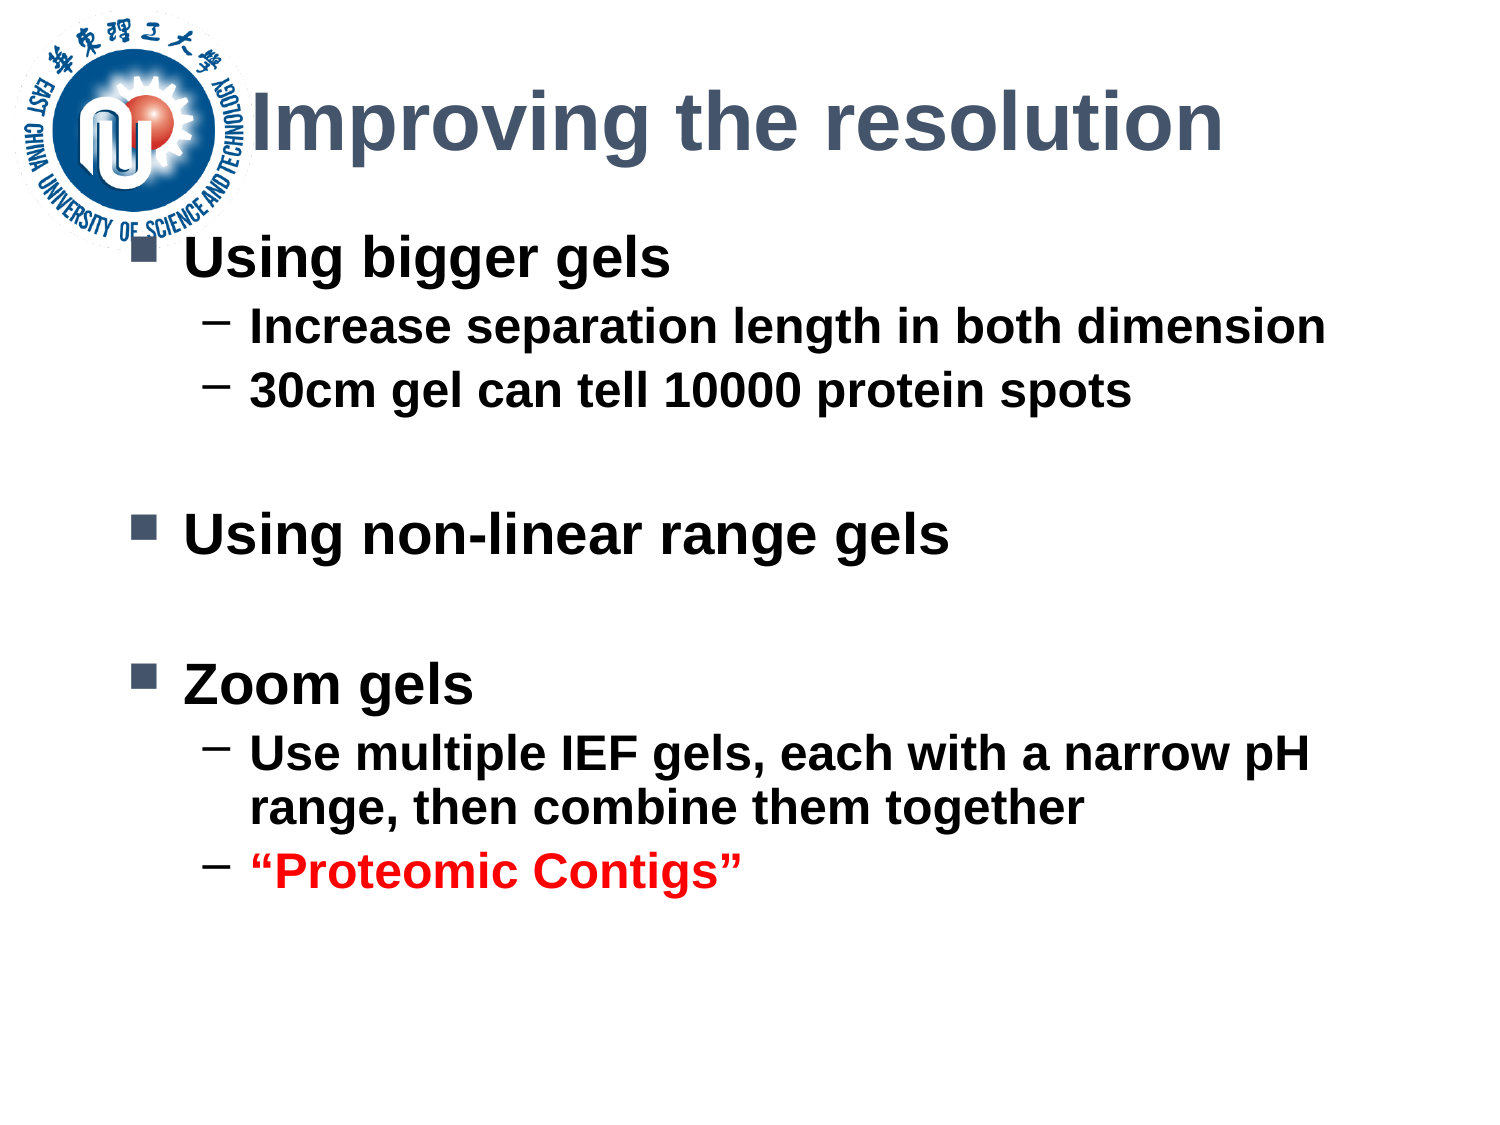

# Improving the resolution
Using bigger gels
Increase separation length in both dimension
30cm gel can tell 10000 protein spots

Using non-linear range gels

Zoom gels
Use multiple IEF gels, each with a narrow pH range, then combine them together
“Proteomic Contigs”